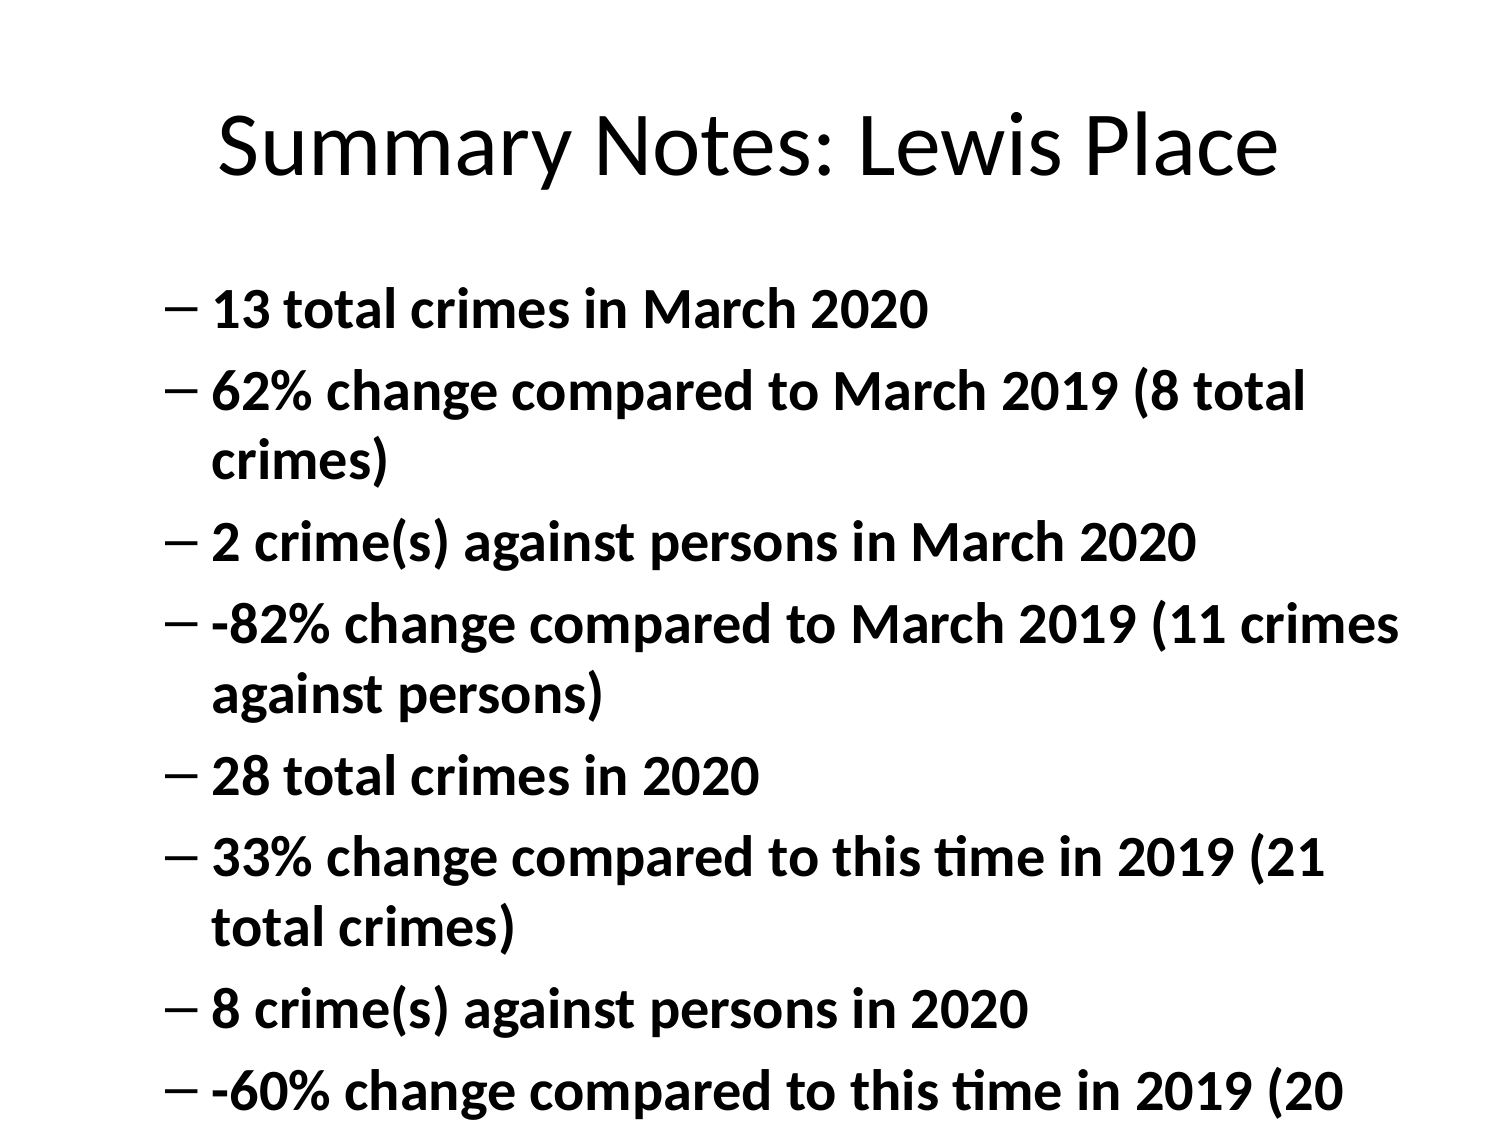

# Summary Notes: Lewis Place
13 total crimes in March 2020
62% change compared to March 2019 (8 total crimes)
2 crime(s) against persons in March 2020
-82% change compared to March 2019 (11 crimes against persons)
28 total crimes in 2020
33% change compared to this time in 2019 (21 total crimes)
8 crime(s) against persons in 2020
-60% change compared to this time in 2019 (20 crimes against persons)